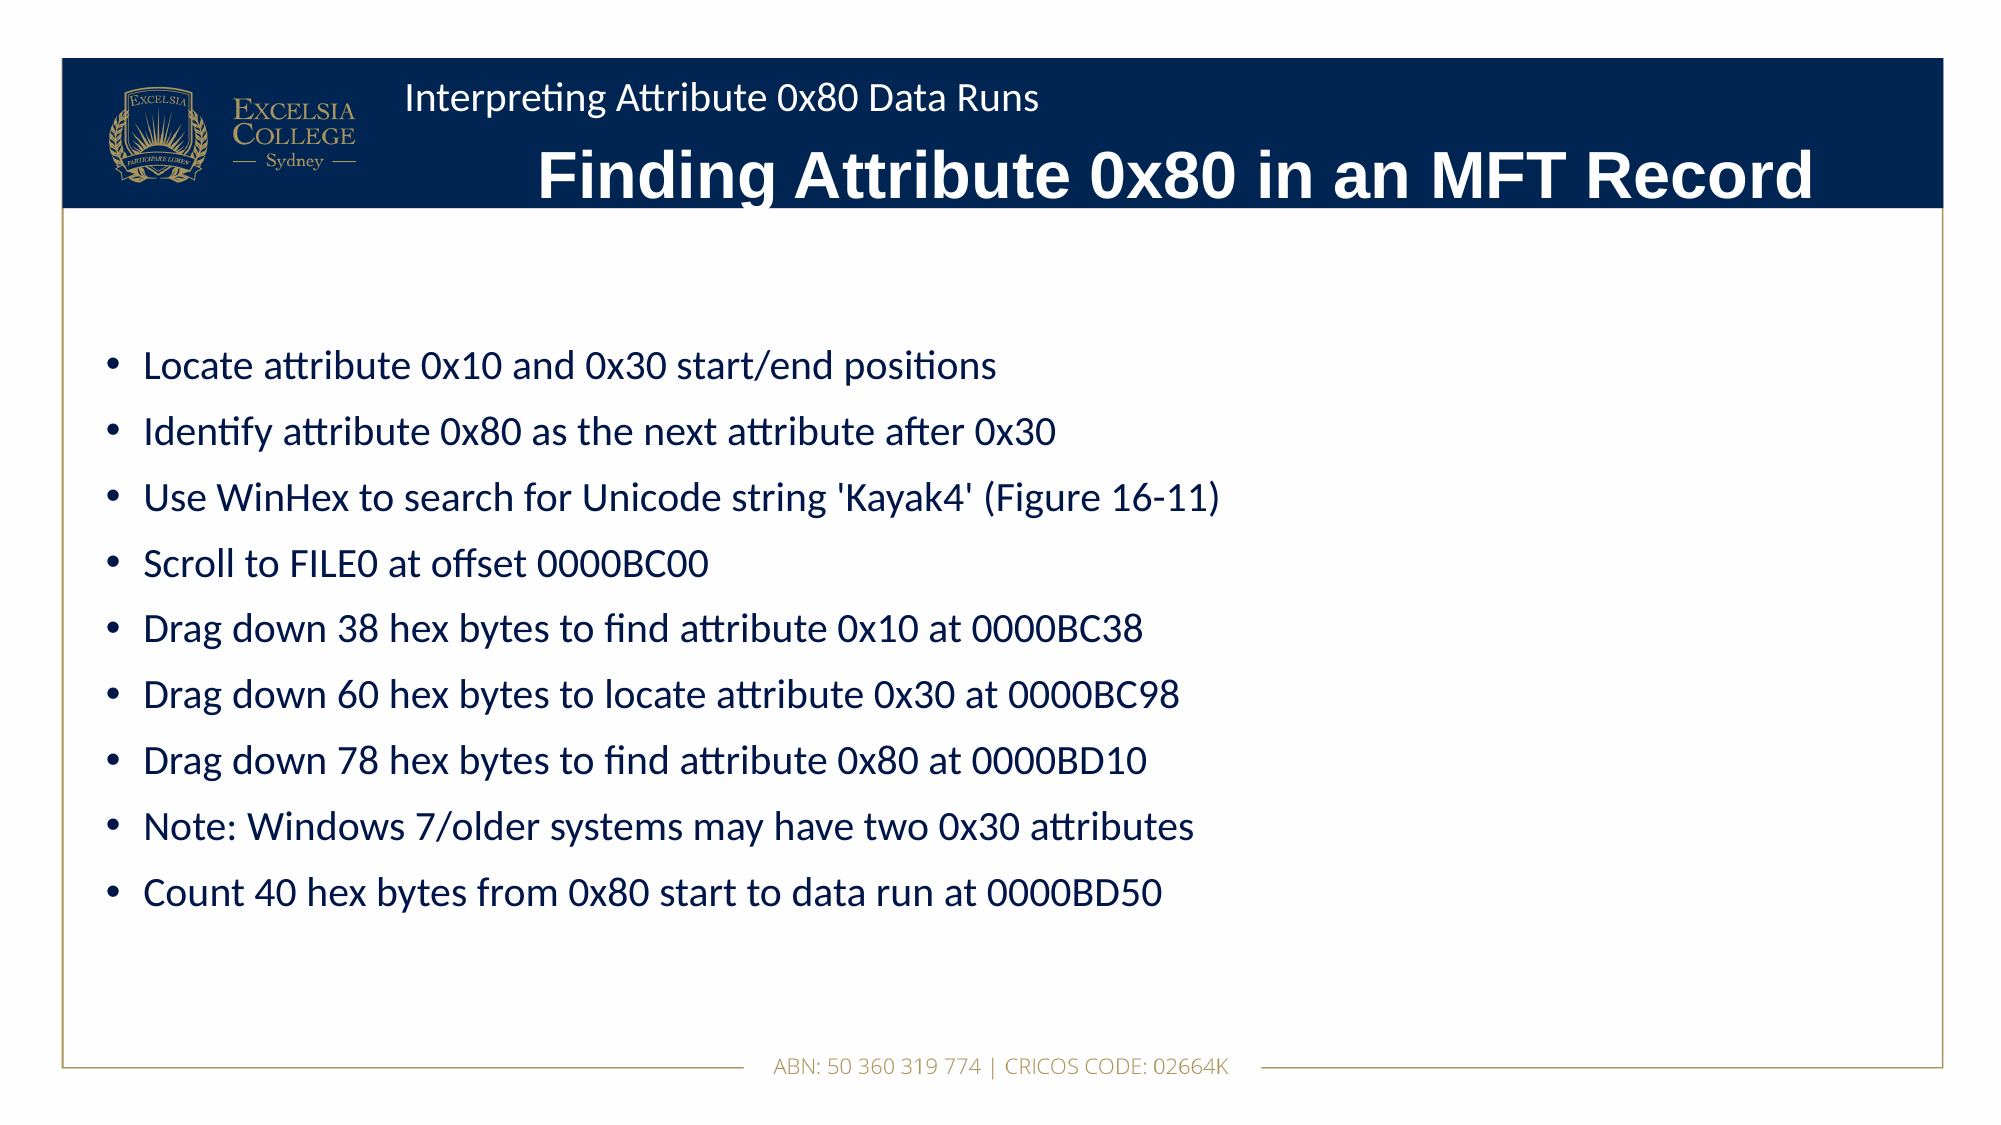

# Interpreting Attribute 0x80 Data Runs
Finding Attribute 0x80 in an MFT Record
Locate attribute 0x10 and 0x30 start/end positions
Identify attribute 0x80 as the next attribute after 0x30
Use WinHex to search for Unicode string 'Kayak4' (Figure 16-11)
Scroll to FILE0 at offset 0000BC00
Drag down 38 hex bytes to find attribute 0x10 at 0000BC38
Drag down 60 hex bytes to locate attribute 0x30 at 0000BC98
Drag down 78 hex bytes to find attribute 0x80 at 0000BD10
Note: Windows 7/older systems may have two 0x30 attributes
Count 40 hex bytes from 0x80 start to data run at 0000BD50